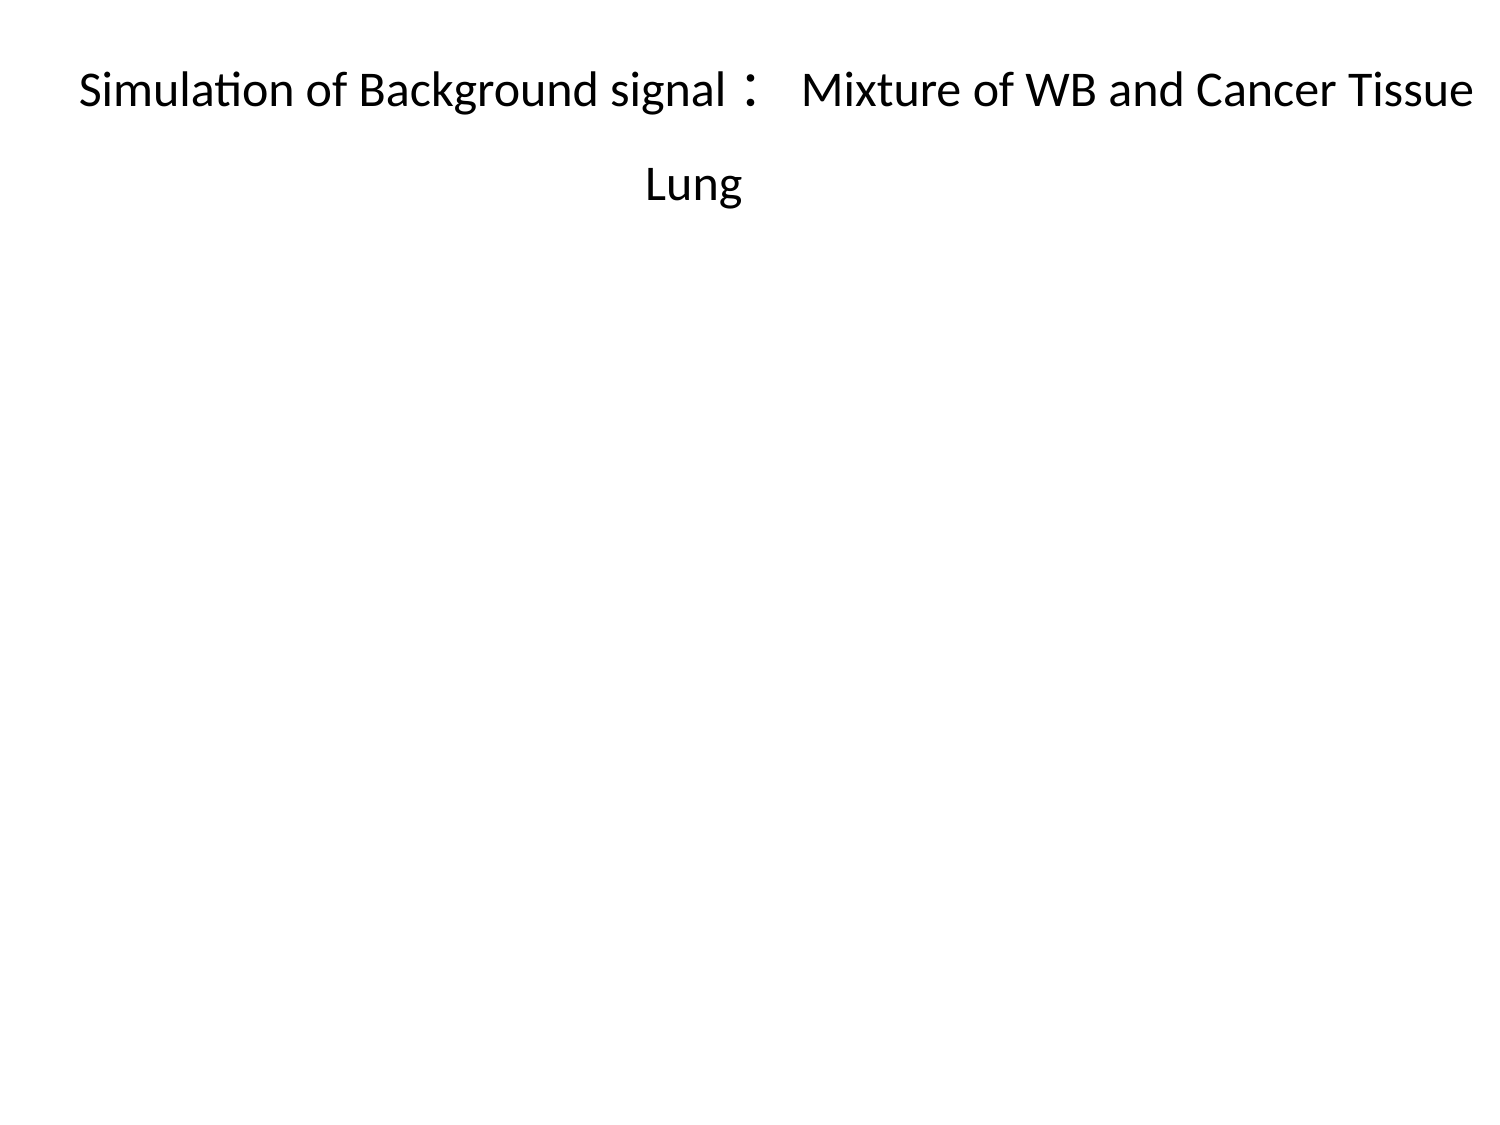

Simulation of Background signal：Mixture of WB and Cancer Tissue
Lung